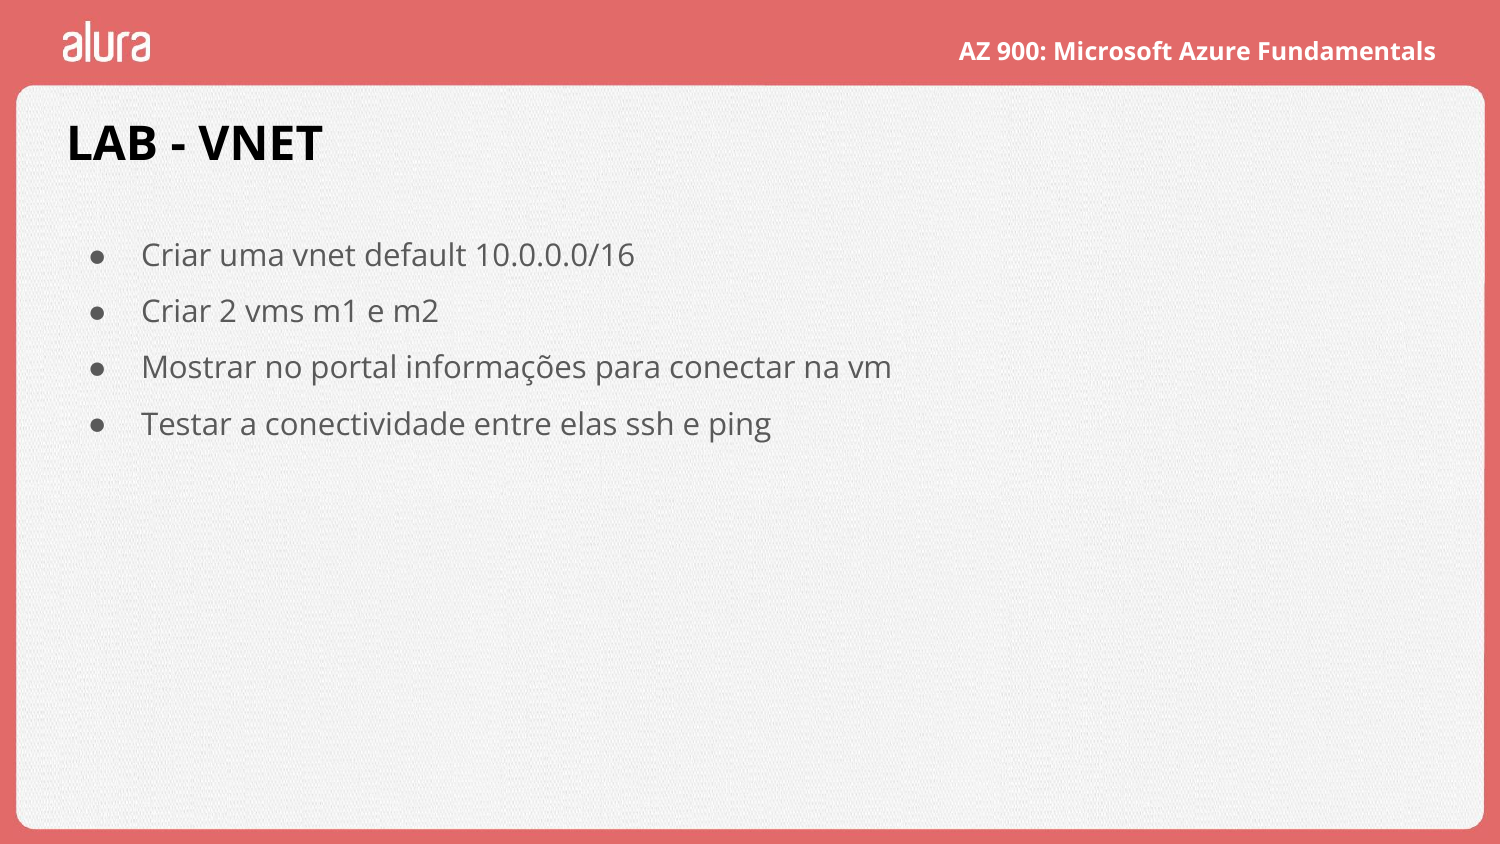

# LAB - VNET
Criar uma vnet default 10.0.0.0/16
Criar 2 vms m1 e m2
Mostrar no portal informações para conectar na vm
Testar a conectividade entre elas ssh e ping